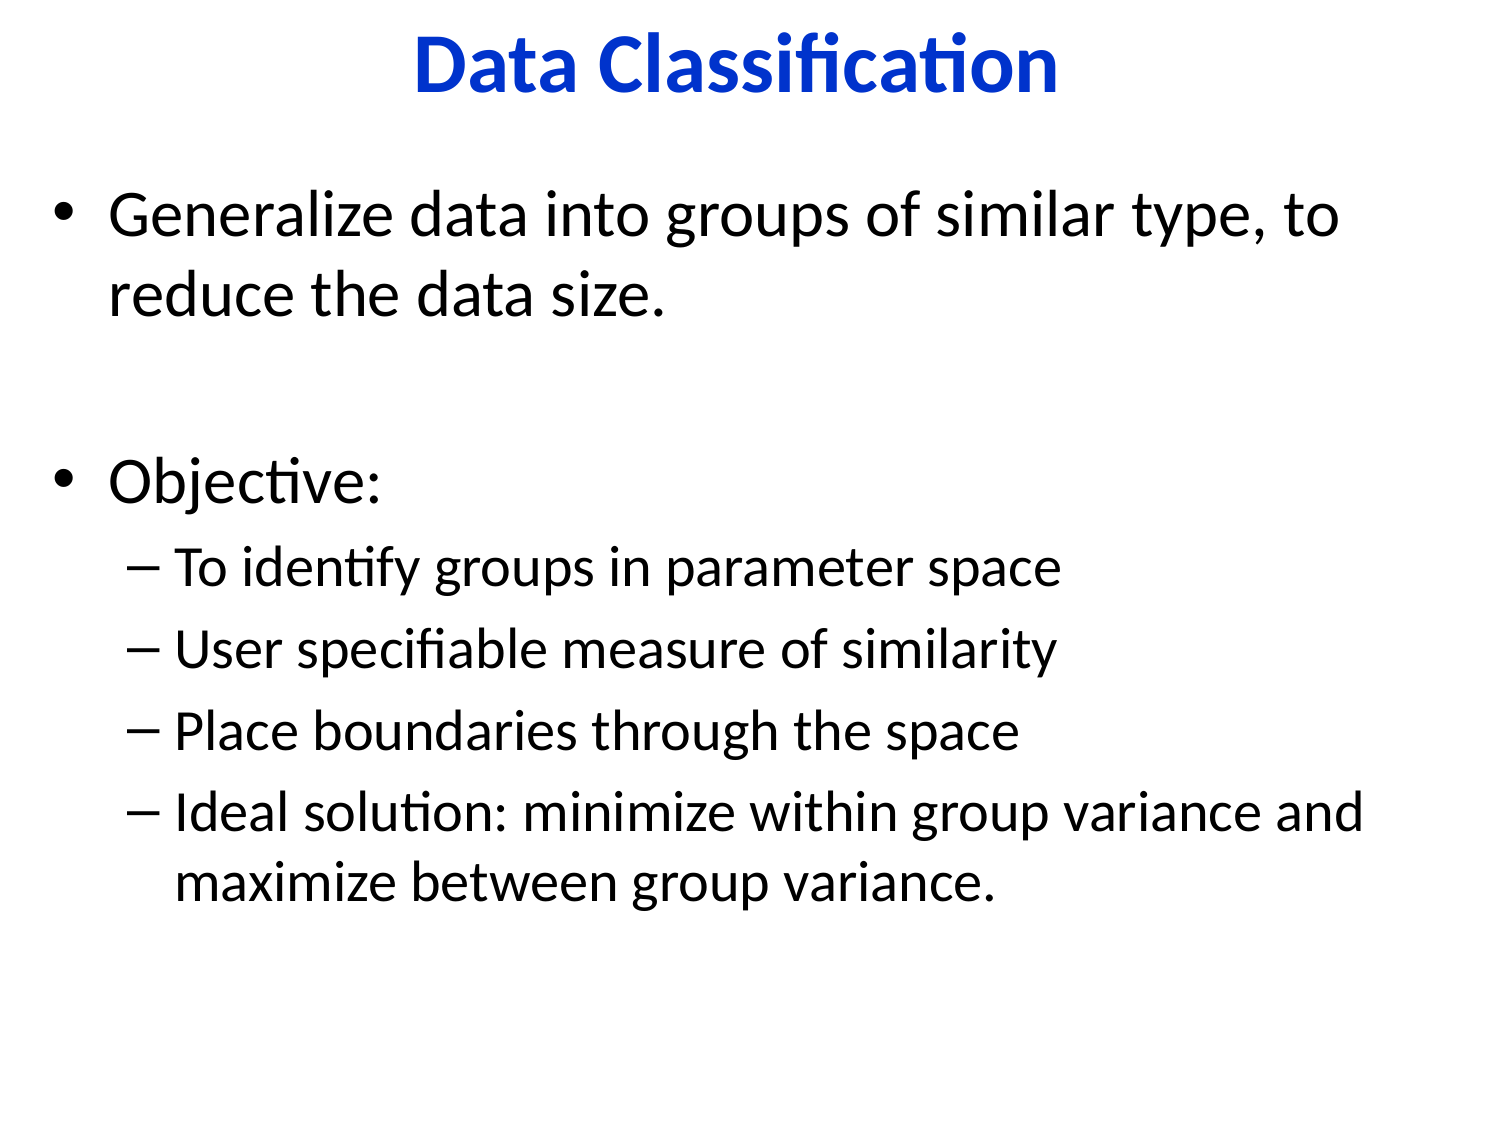

# Data Classification
Generalize data into groups of similar type, to reduce the data size.

Objective:
To identify groups in parameter space
User specifiable measure of similarity
Place boundaries through the space
Ideal solution: minimize within group variance and maximize between group variance.